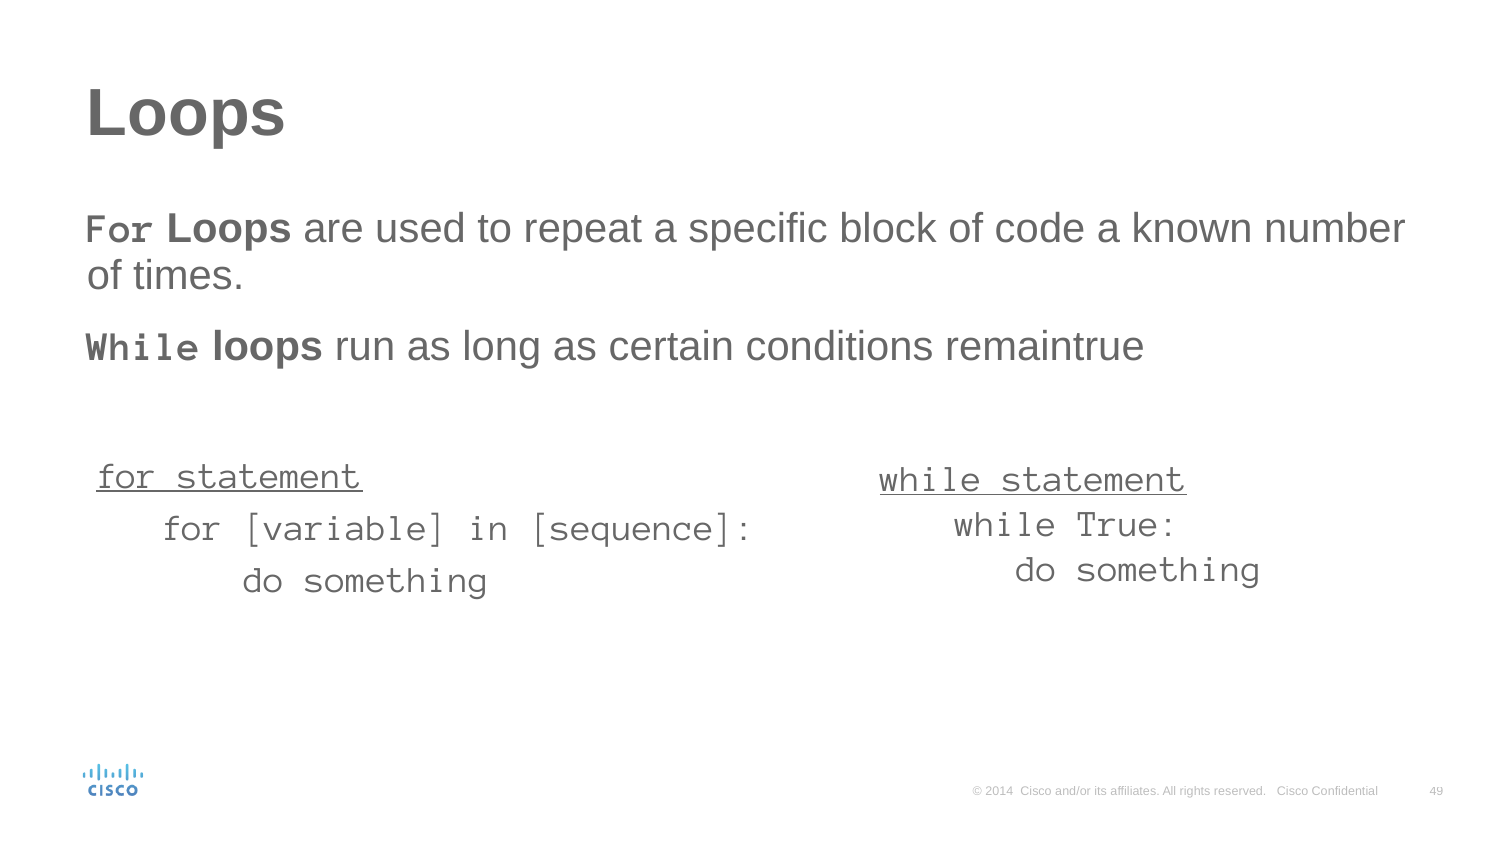

# Loops
For Loops are used to repeat a specific block of code a known number of times.
While loops run as long as certain conditions remaintrue

for statement
for [variable] in [sequence]:
    do something

while statement
while True:
   do something